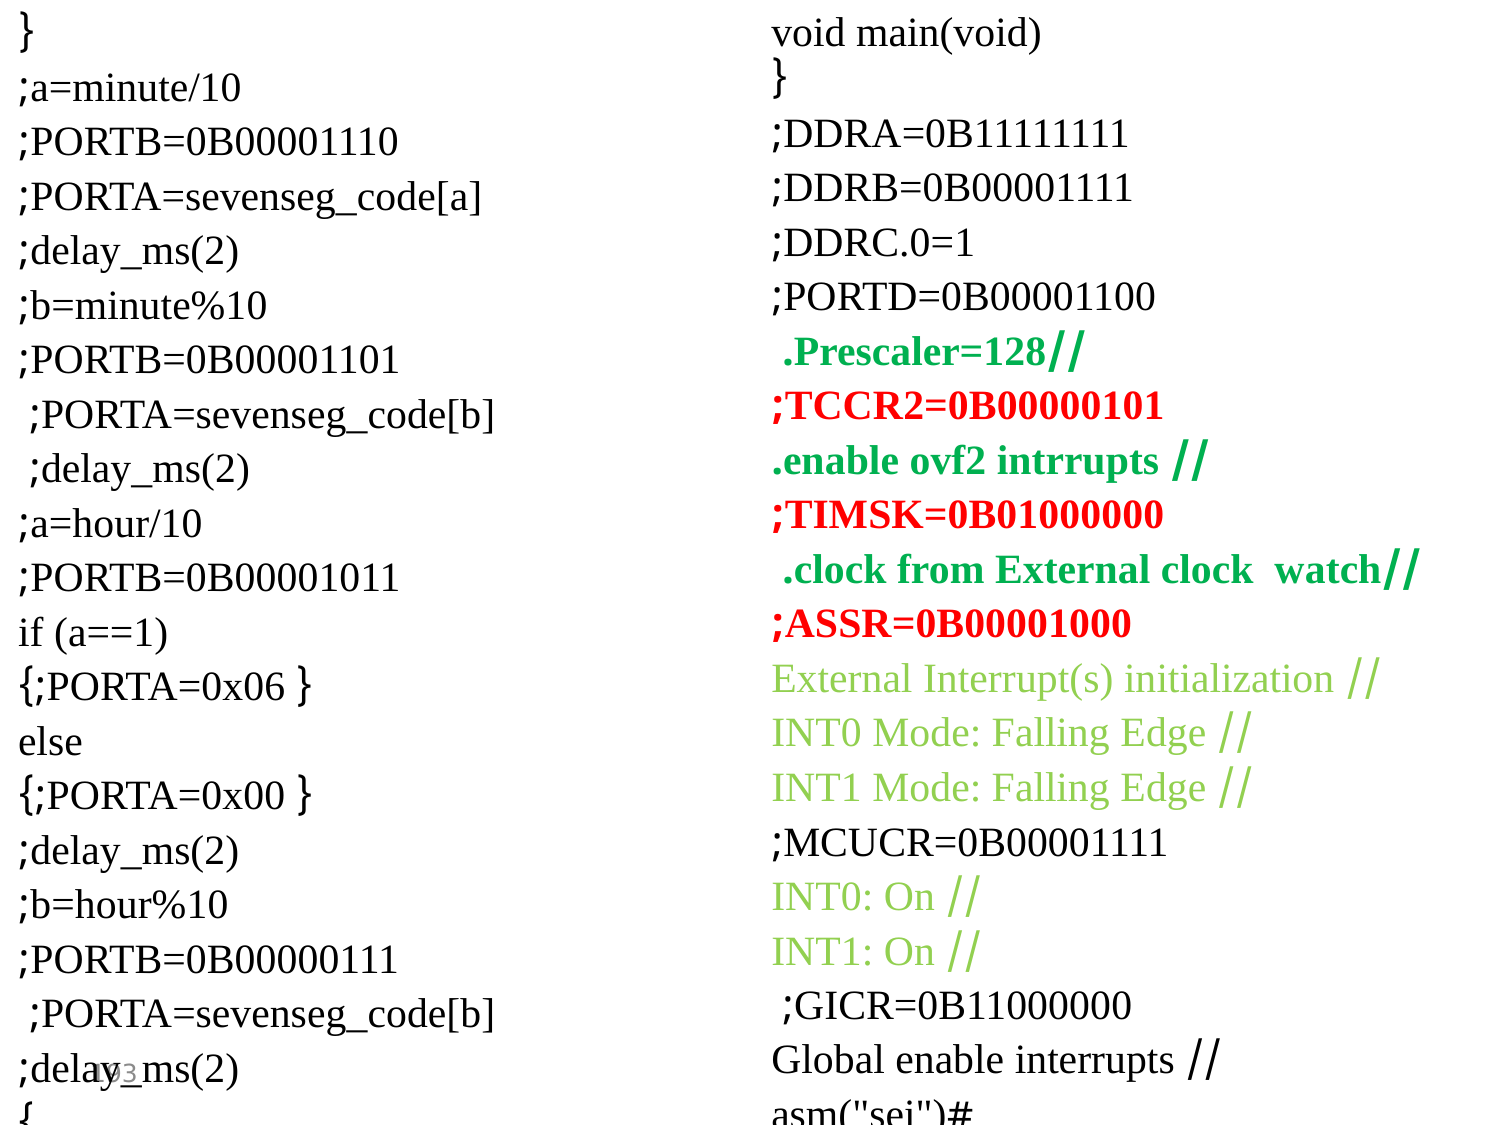

| { a=minute/10; PORTB=0B00001110; PORTA=sevenseg\_code[a]; delay\_ms(2); b=minute%10; PORTB=0B00001101; PORTA=sevenseg\_code[b]; delay\_ms(2); a=hour/10; PORTB=0B00001011; if (a==1) { PORTA=0x06;} else { PORTA=0x00;} delay\_ms(2); b=hour%10; PORTB=0B00000111; PORTA=sevenseg\_code[b]; delay\_ms(2); } } | void main(void) { DDRA=0B11111111; DDRB=0B00001111; DDRC.0=1; PORTD=0B00001100; //Prescaler=128. TCCR2=0B00000101; // enable ovf2 intrrupts. TIMSK=0B01000000; //clock from External clock watch. ASSR=0B00001000; // External Interrupt(s) initialization // INT0 Mode: Falling Edge // INT1 Mode: Falling Edge MCUCR=0B00001111; // INT0: On // INT1: On GICR=0B11000000; // Global enable interrupts #asm("sei") while (1) |
| --- | --- |
193